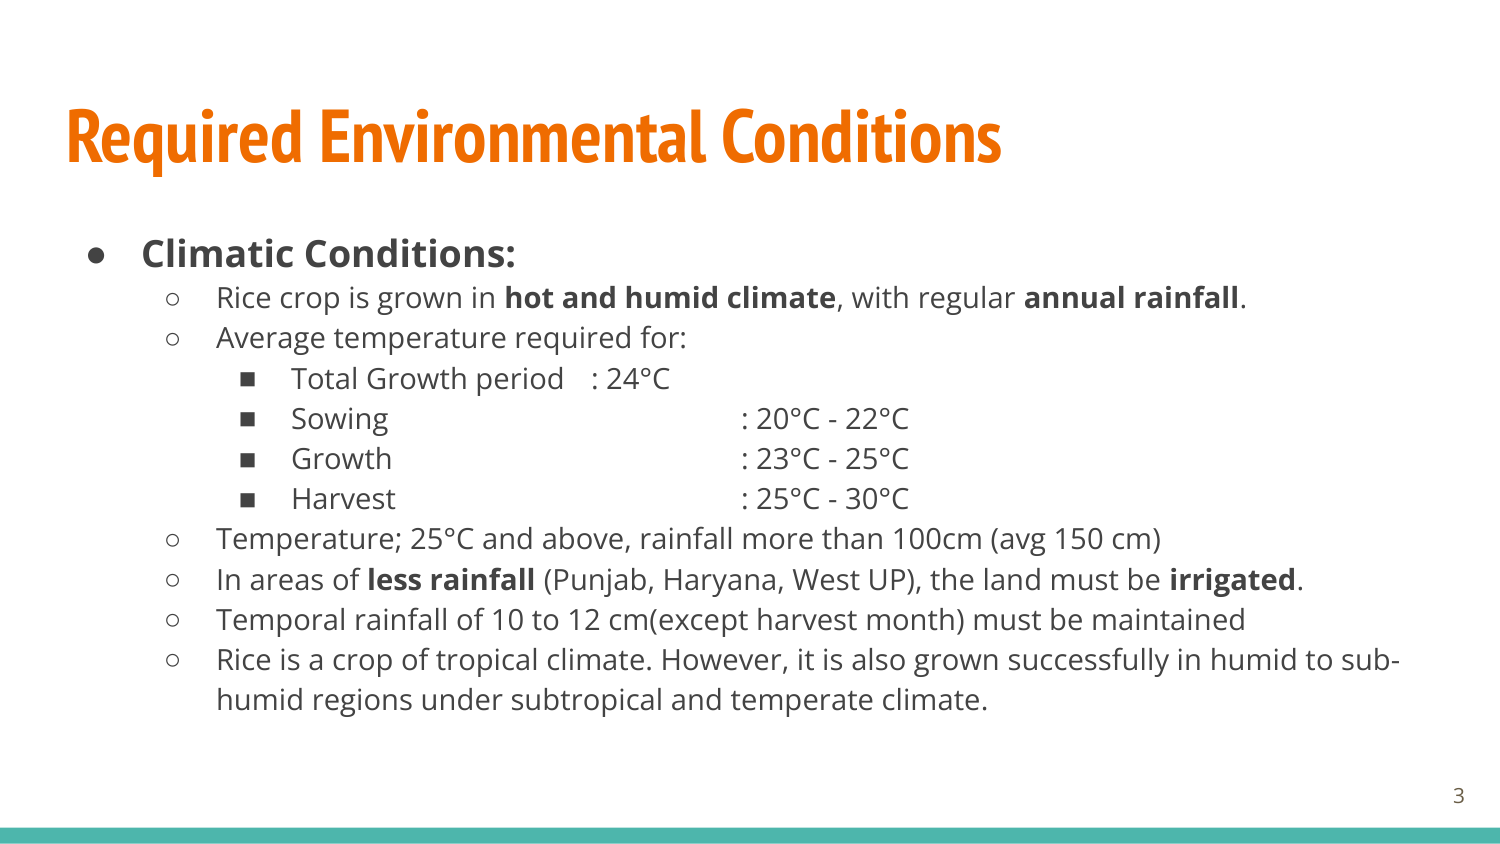

# Required Environmental Conditions
Climatic Conditions:
Rice crop is grown in hot and humid climate, with regular annual rainfall.
Average temperature required for:
Total Growth period	: 24°C
Sowing			: 20°C - 22°C
Growth			: 23°C - 25°C
Harvest			: 25°C - 30°C
Temperature; 25°C and above, rainfall more than 100cm (avg 150 cm)
In areas of less rainfall (Punjab, Haryana, West UP), the land must be irrigated.
Temporal rainfall of 10 to 12 cm(except harvest month) must be maintained
Rice is a crop of tropical climate. However, it is also grown successfully in humid to sub-humid regions under subtropical and temperate climate.

3